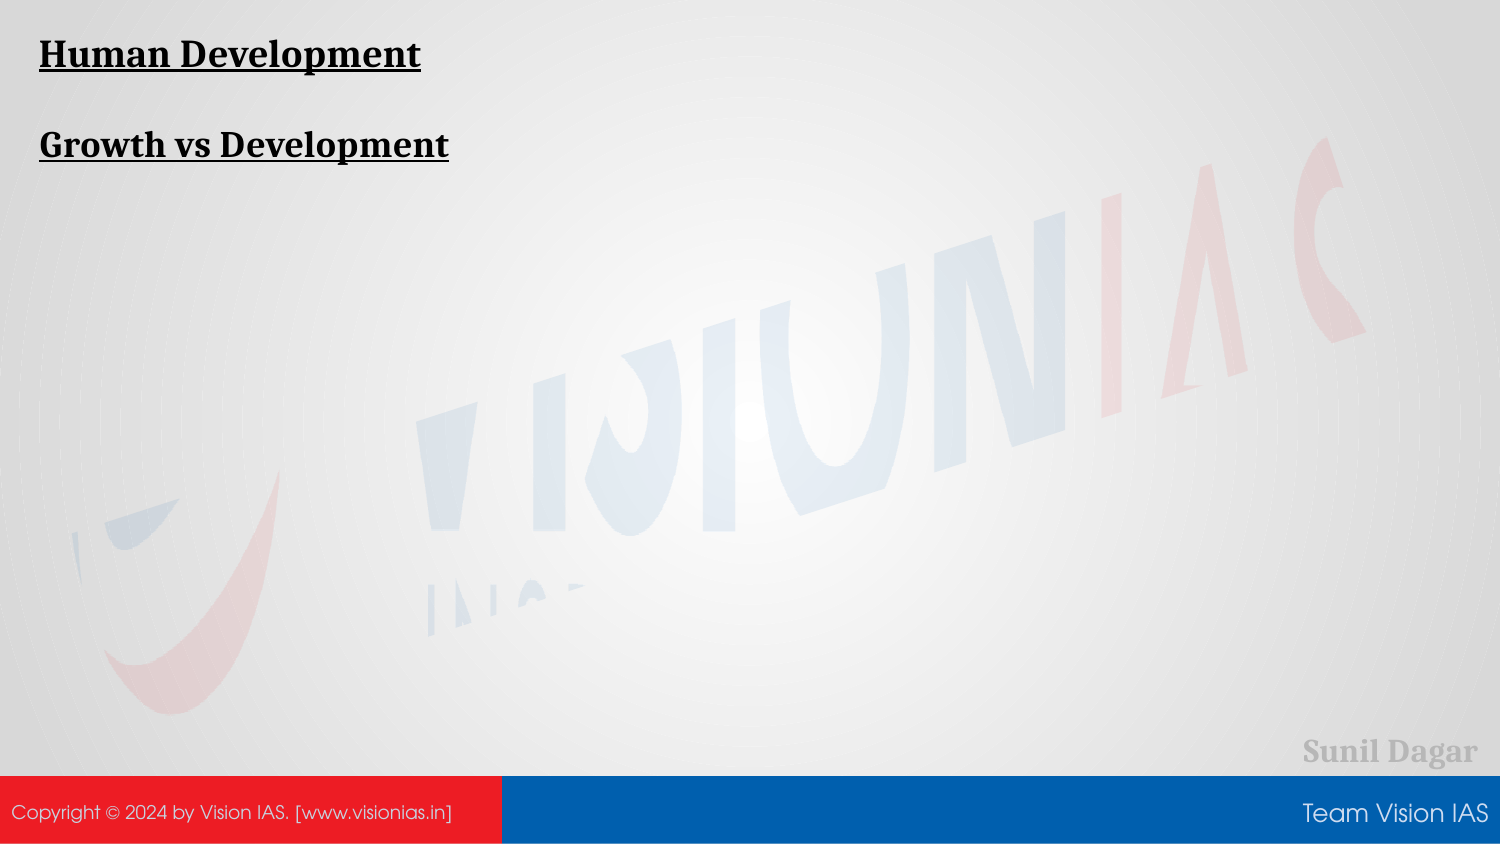

Human Development

Growth vs Development

Sunil Dagar